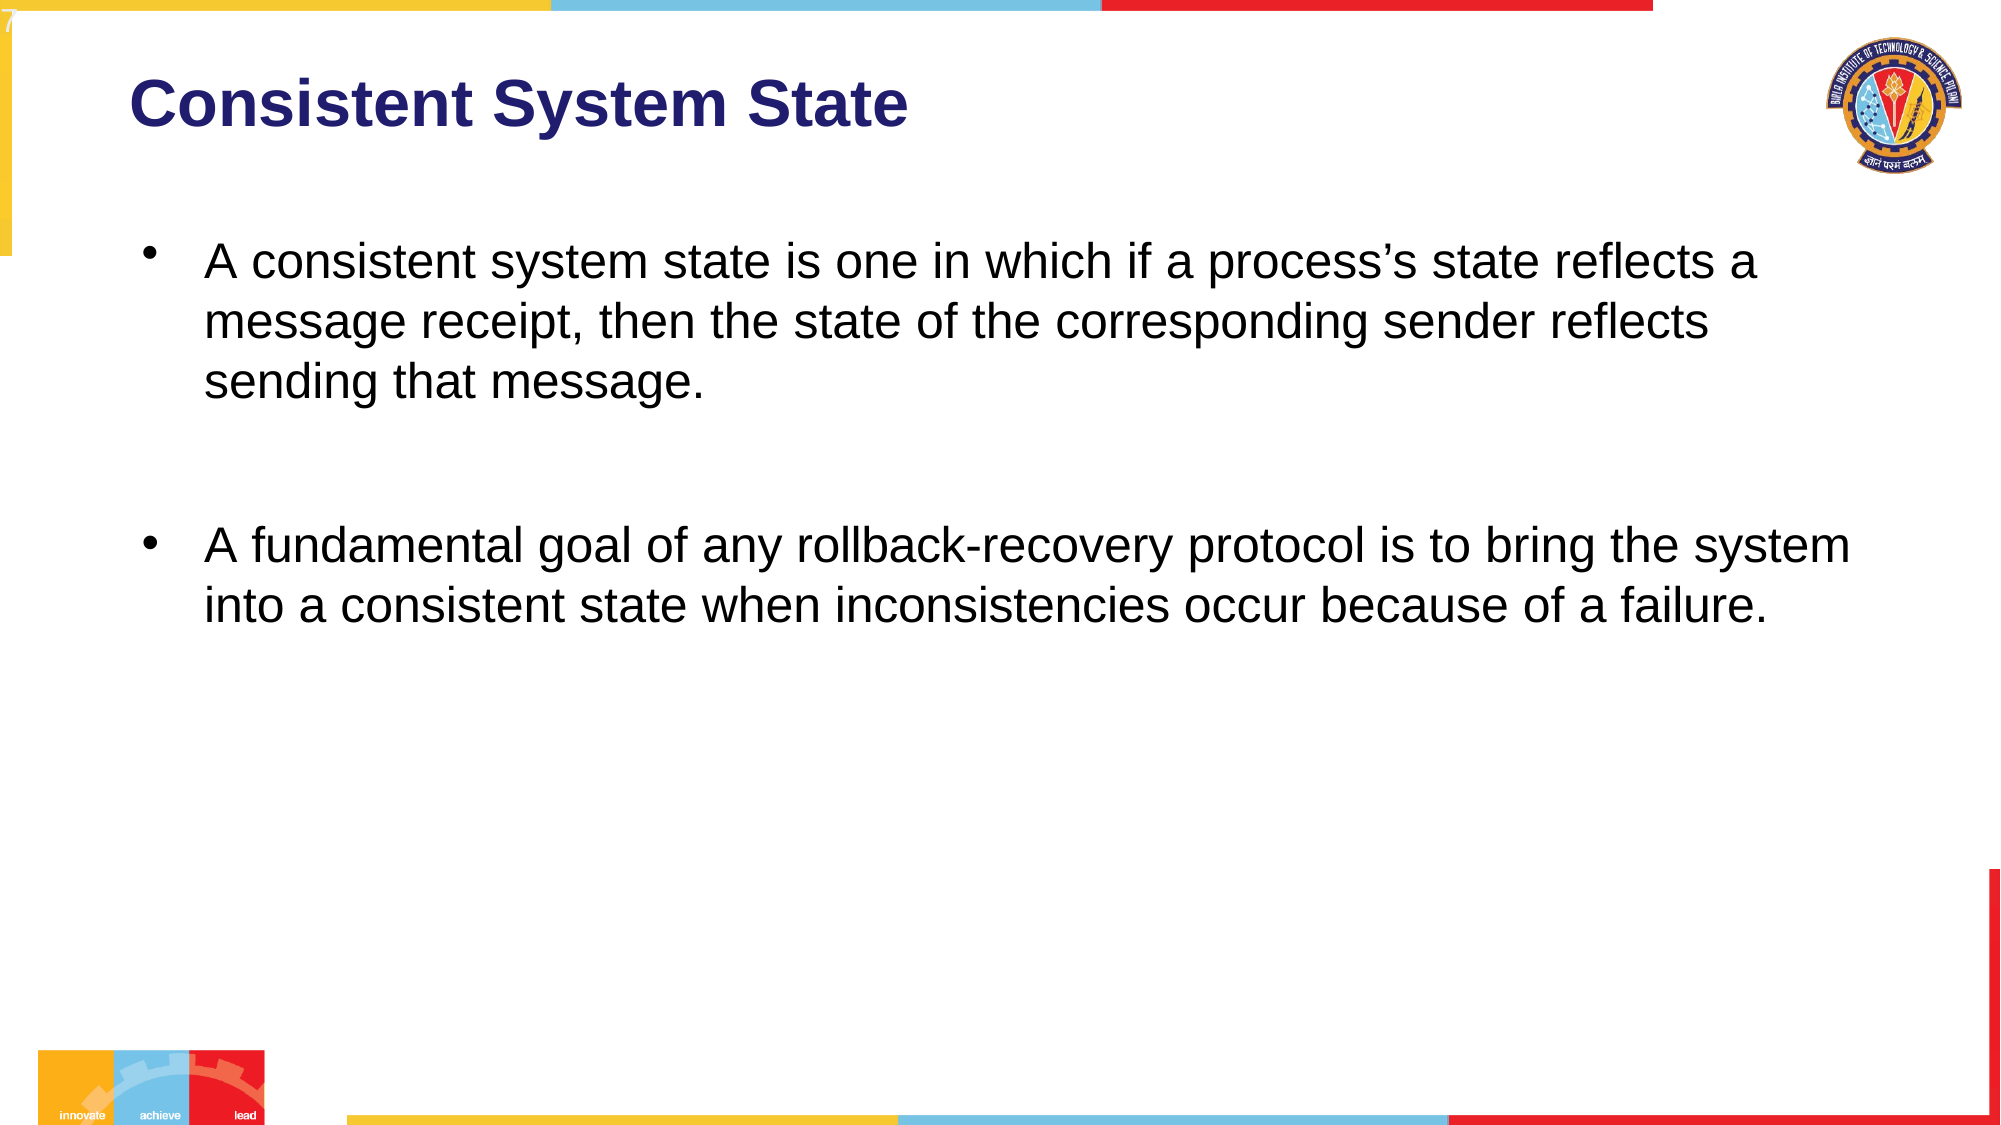

7
# Consistent System State
A consistent system state is one in which if a process’s state reflects a message receipt, then the state of the corresponding sender reflects sending that message.

A fundamental goal of any rollback-recovery protocol is to bring the system into a consistent state when inconsistencies occur because of a failure.